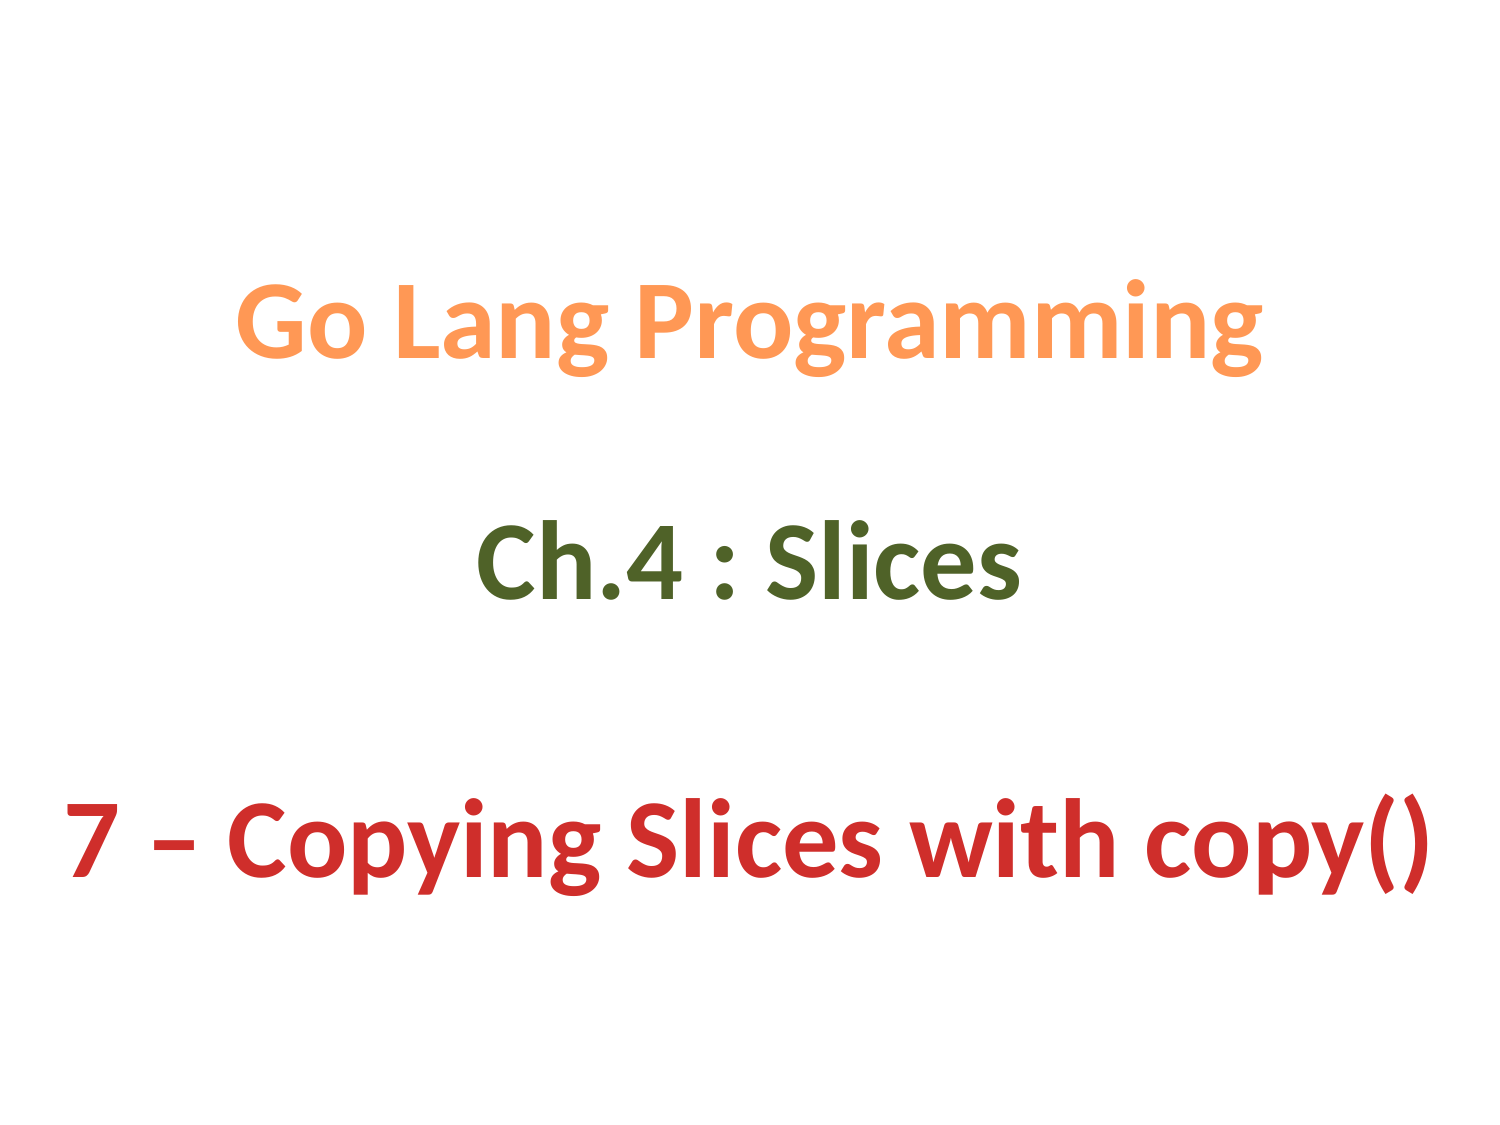

Go Lang Programming
Ch.4 : Slices
7 – Copying Slices with copy()